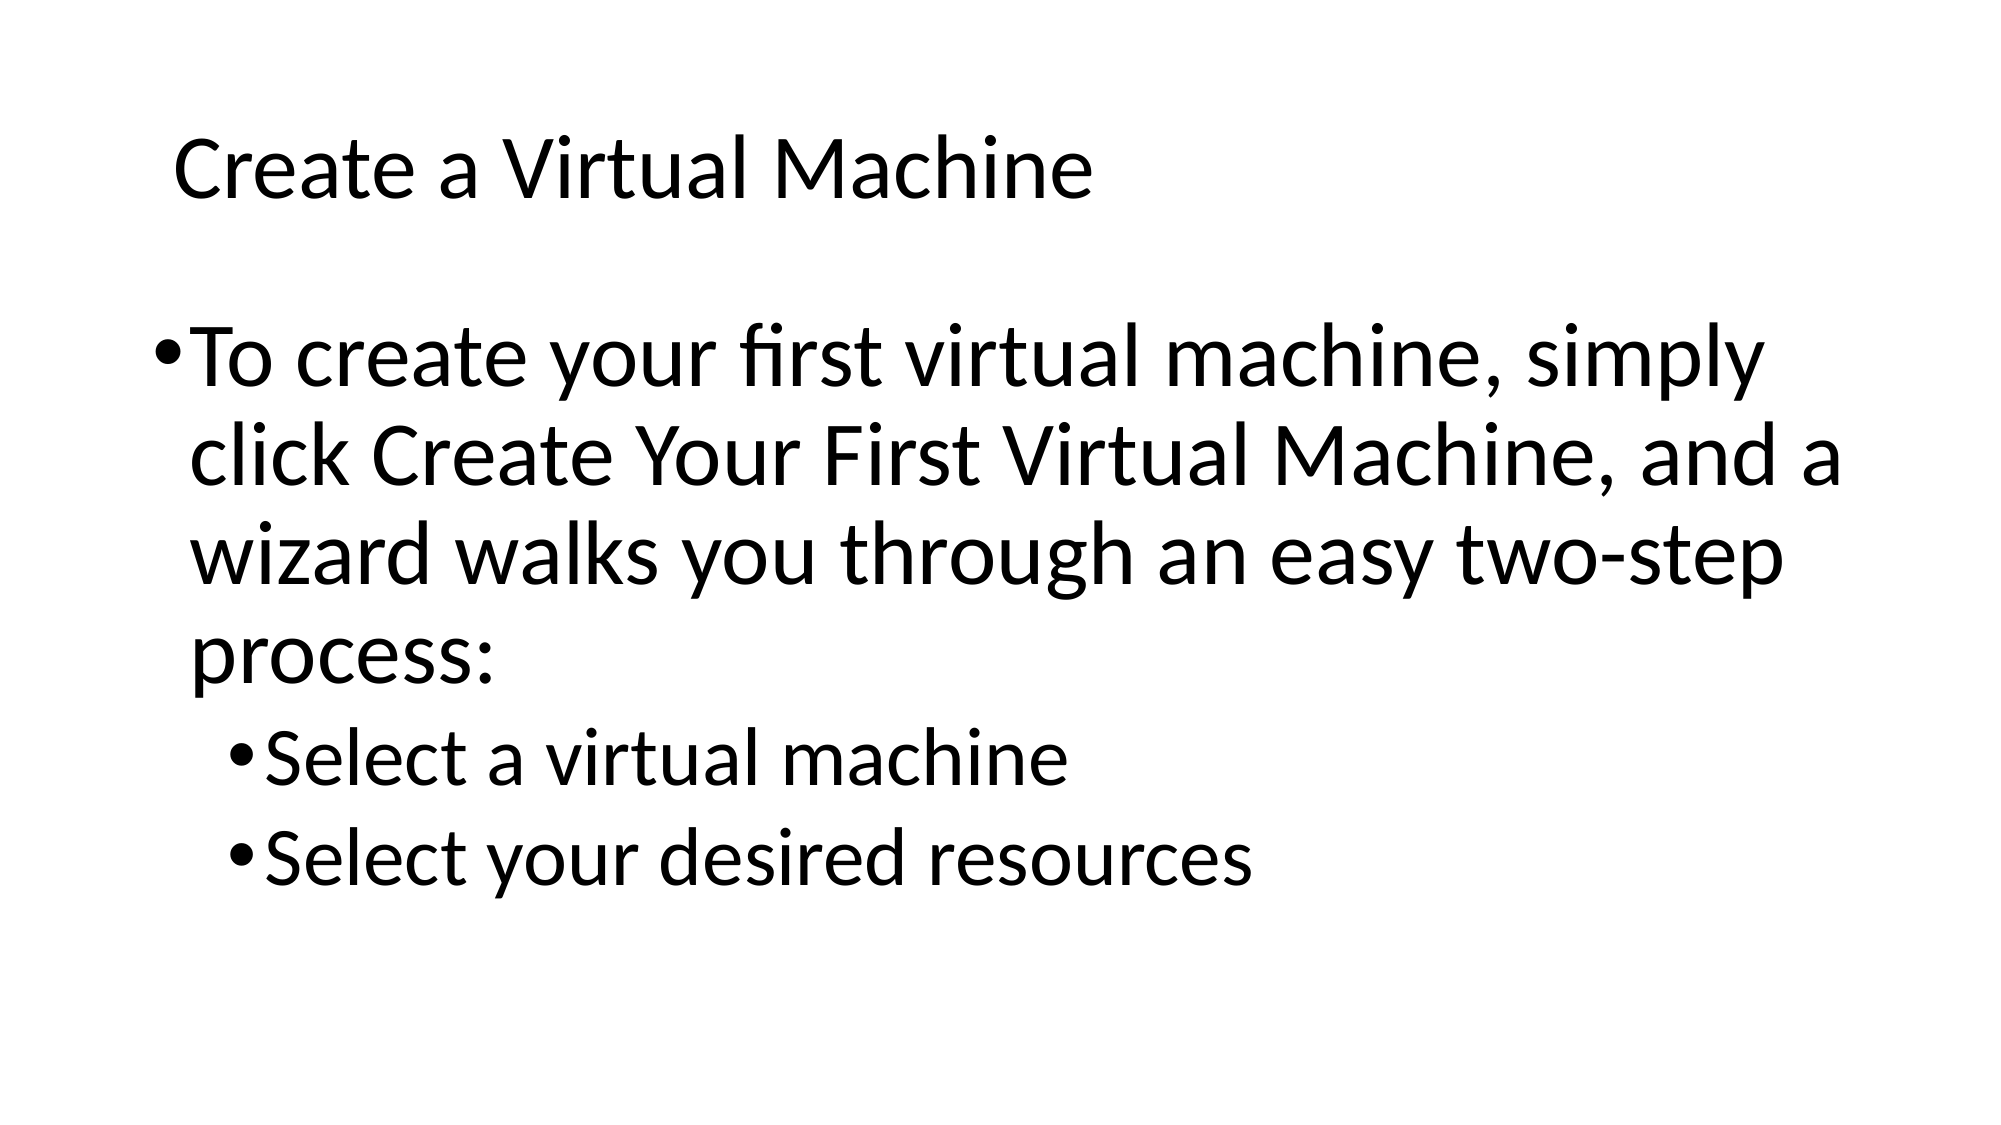

# Create a Virtual Machine
To create your first virtual machine, simply click Create Your First Virtual Machine, and a wizard walks you through an easy two-step process:
Select a virtual machine
Select your desired resources